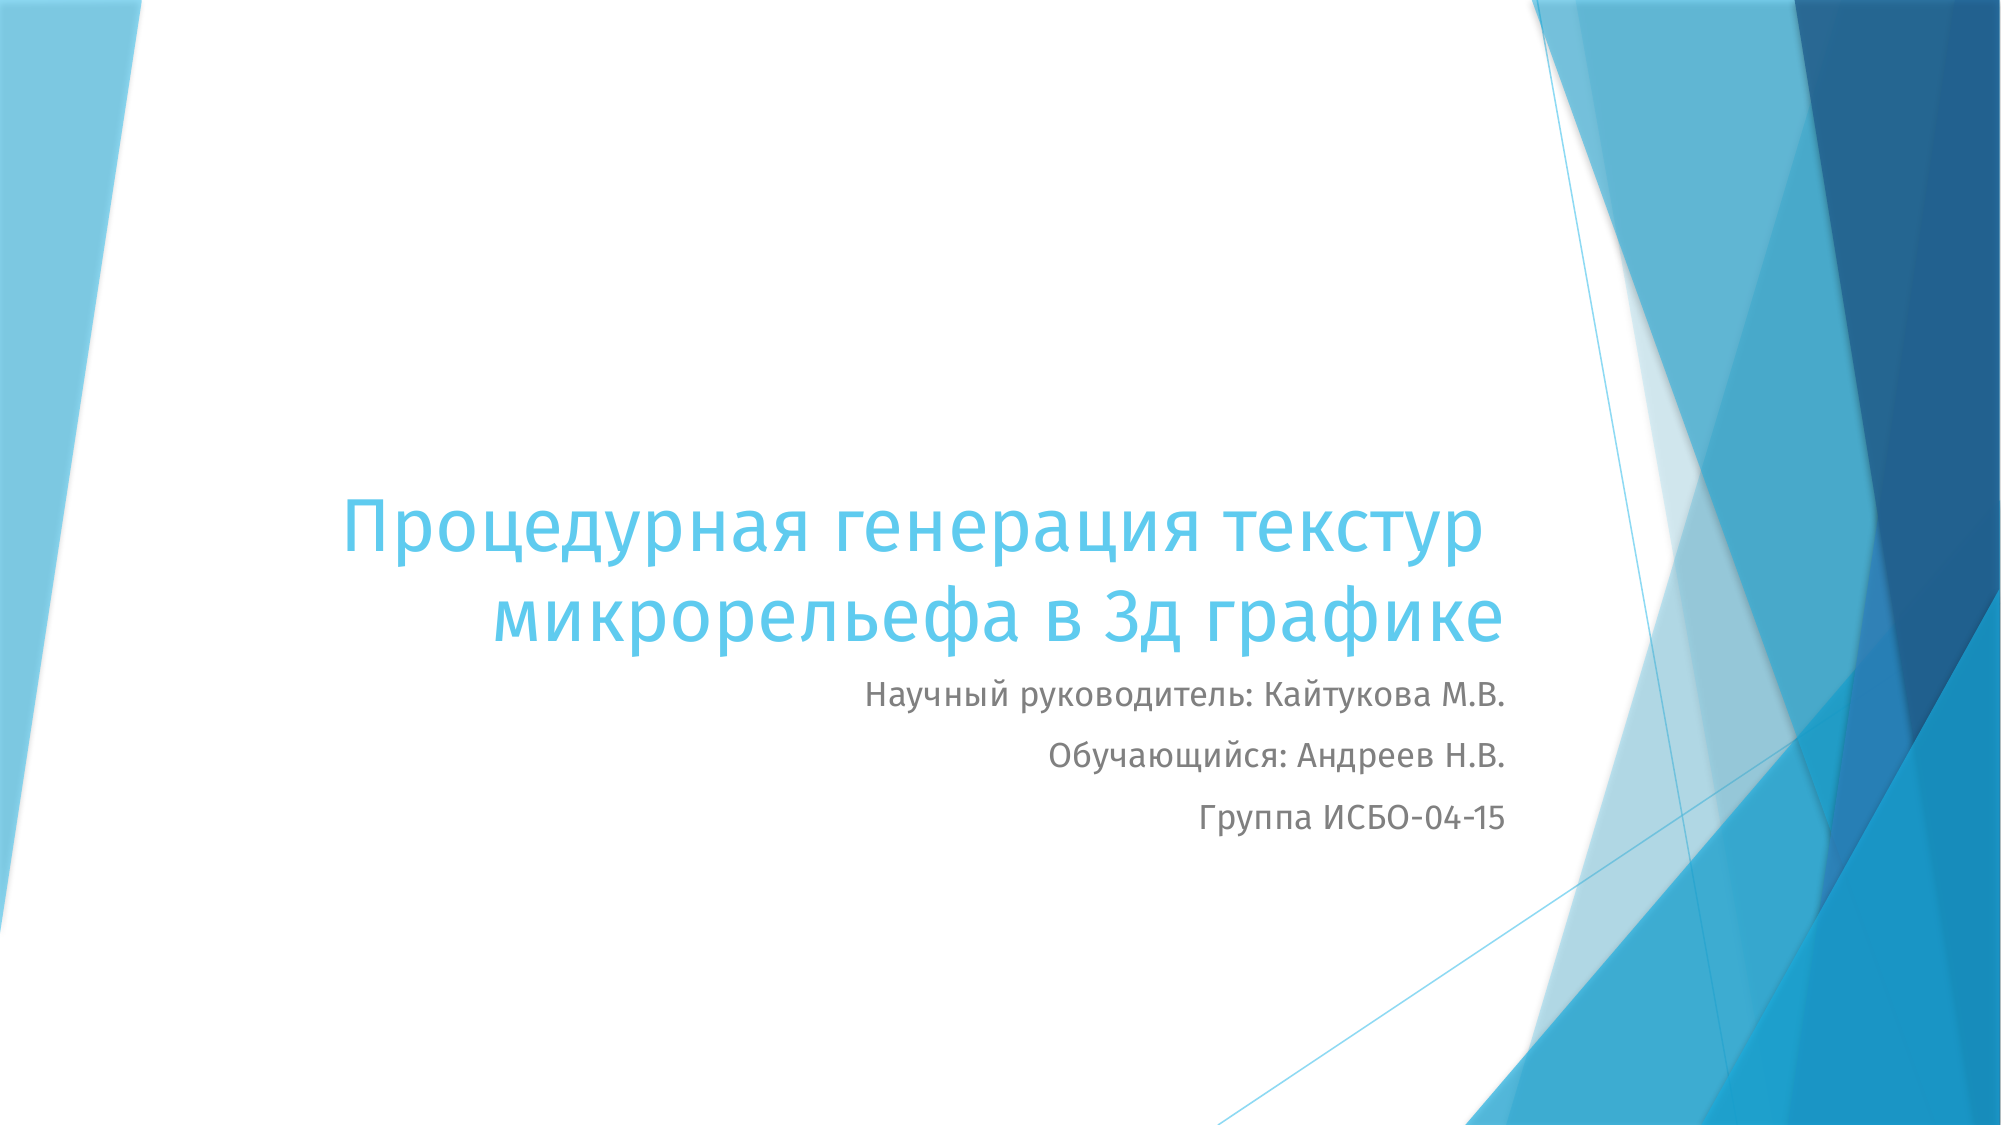

# Процедурная генерация текстур  микрорельефа в 3д графике
Научный руководитель: Кайтукова М.В.
Обучающийся: Андреев Н.В.
Группа ИСБО-04-15